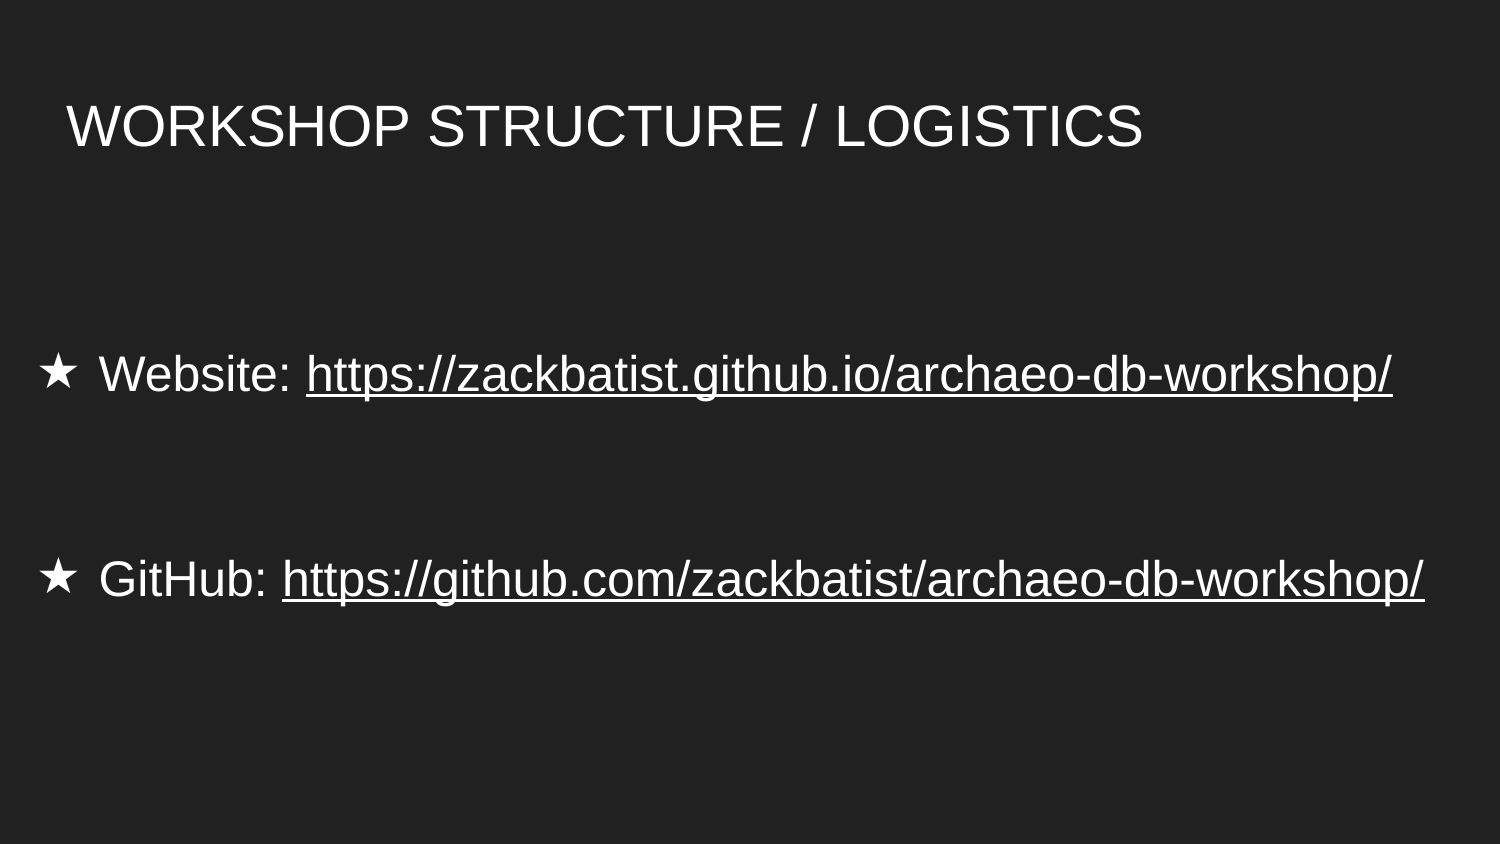

# WORKSHOP STRUCTURE / LOGISTICS
Website: https://zackbatist.github.io/archaeo-db-workshop/

GitHub: https://github.com/zackbatist/archaeo-db-workshop/